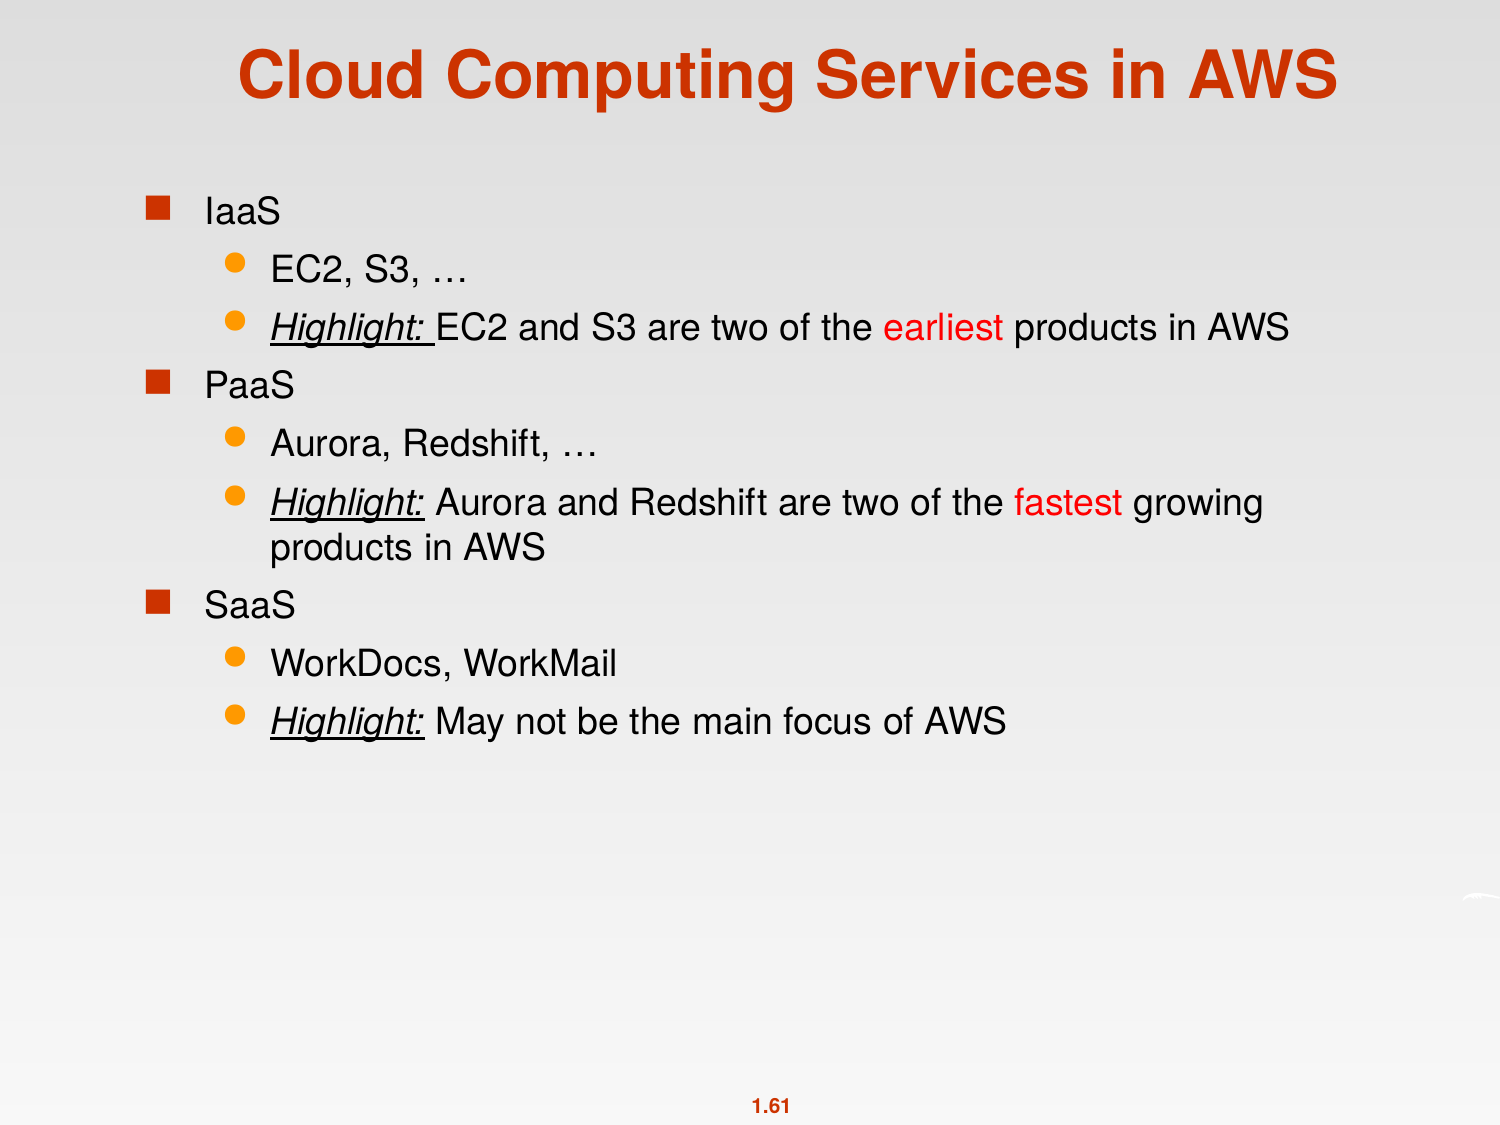

# Cloud Computing Services in AWS
IaaS
EC2, S3, …
Highlight: EC2 and S3 are two of the earliest products in AWS
PaaS
Aurora, Redshift, …
Highlight: Aurora and Redshift are two of the fastest growing products in AWS
SaaS
WorkDocs, WorkMail
Highlight: May not be the main focus of AWS